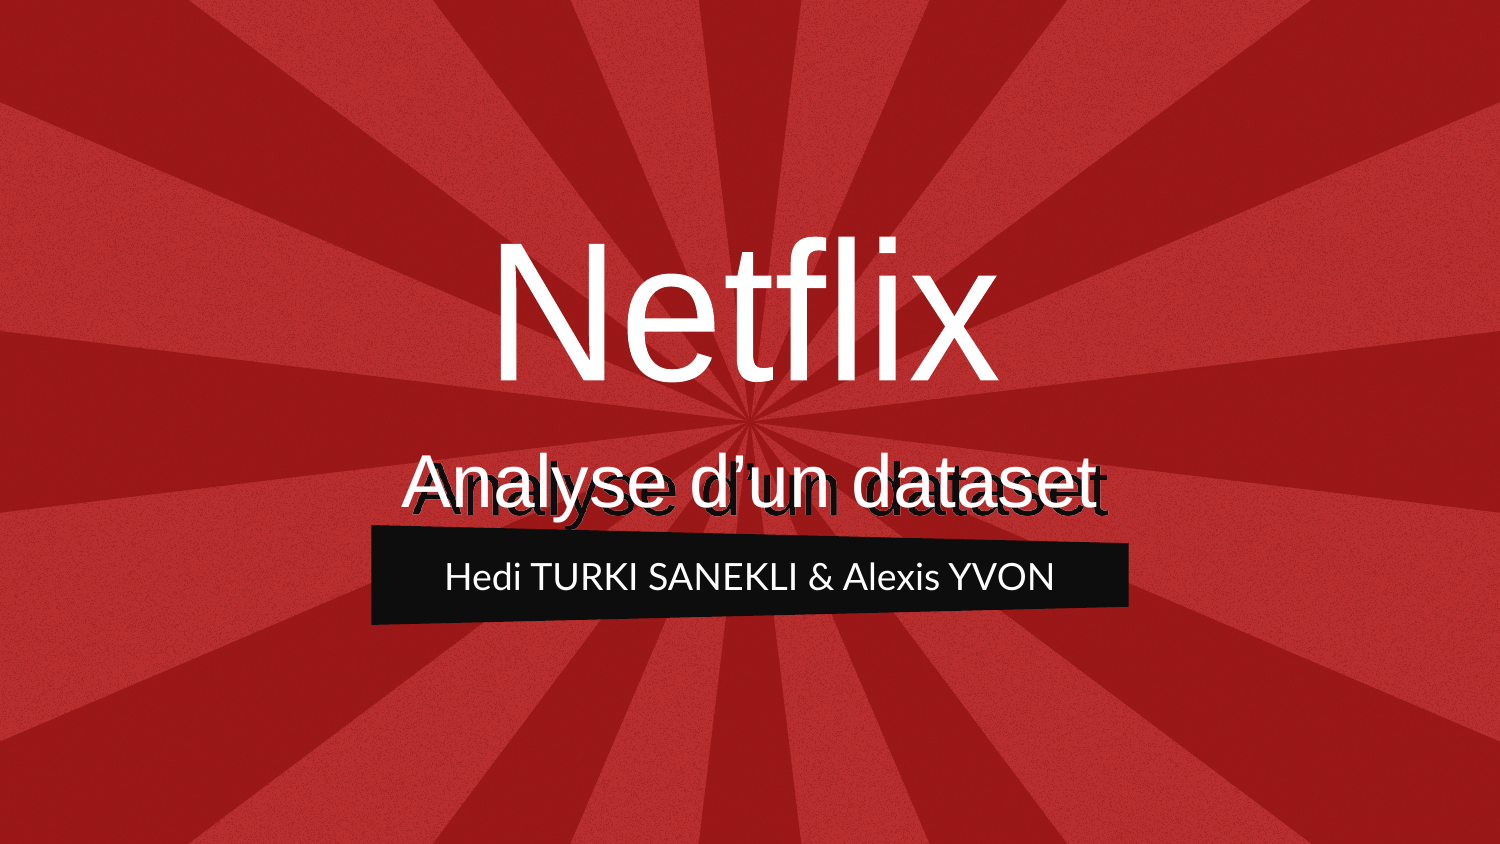

# Analyse d’un dataset
Netflix
Hedi TURKI SANEKLI & Alexis YVON